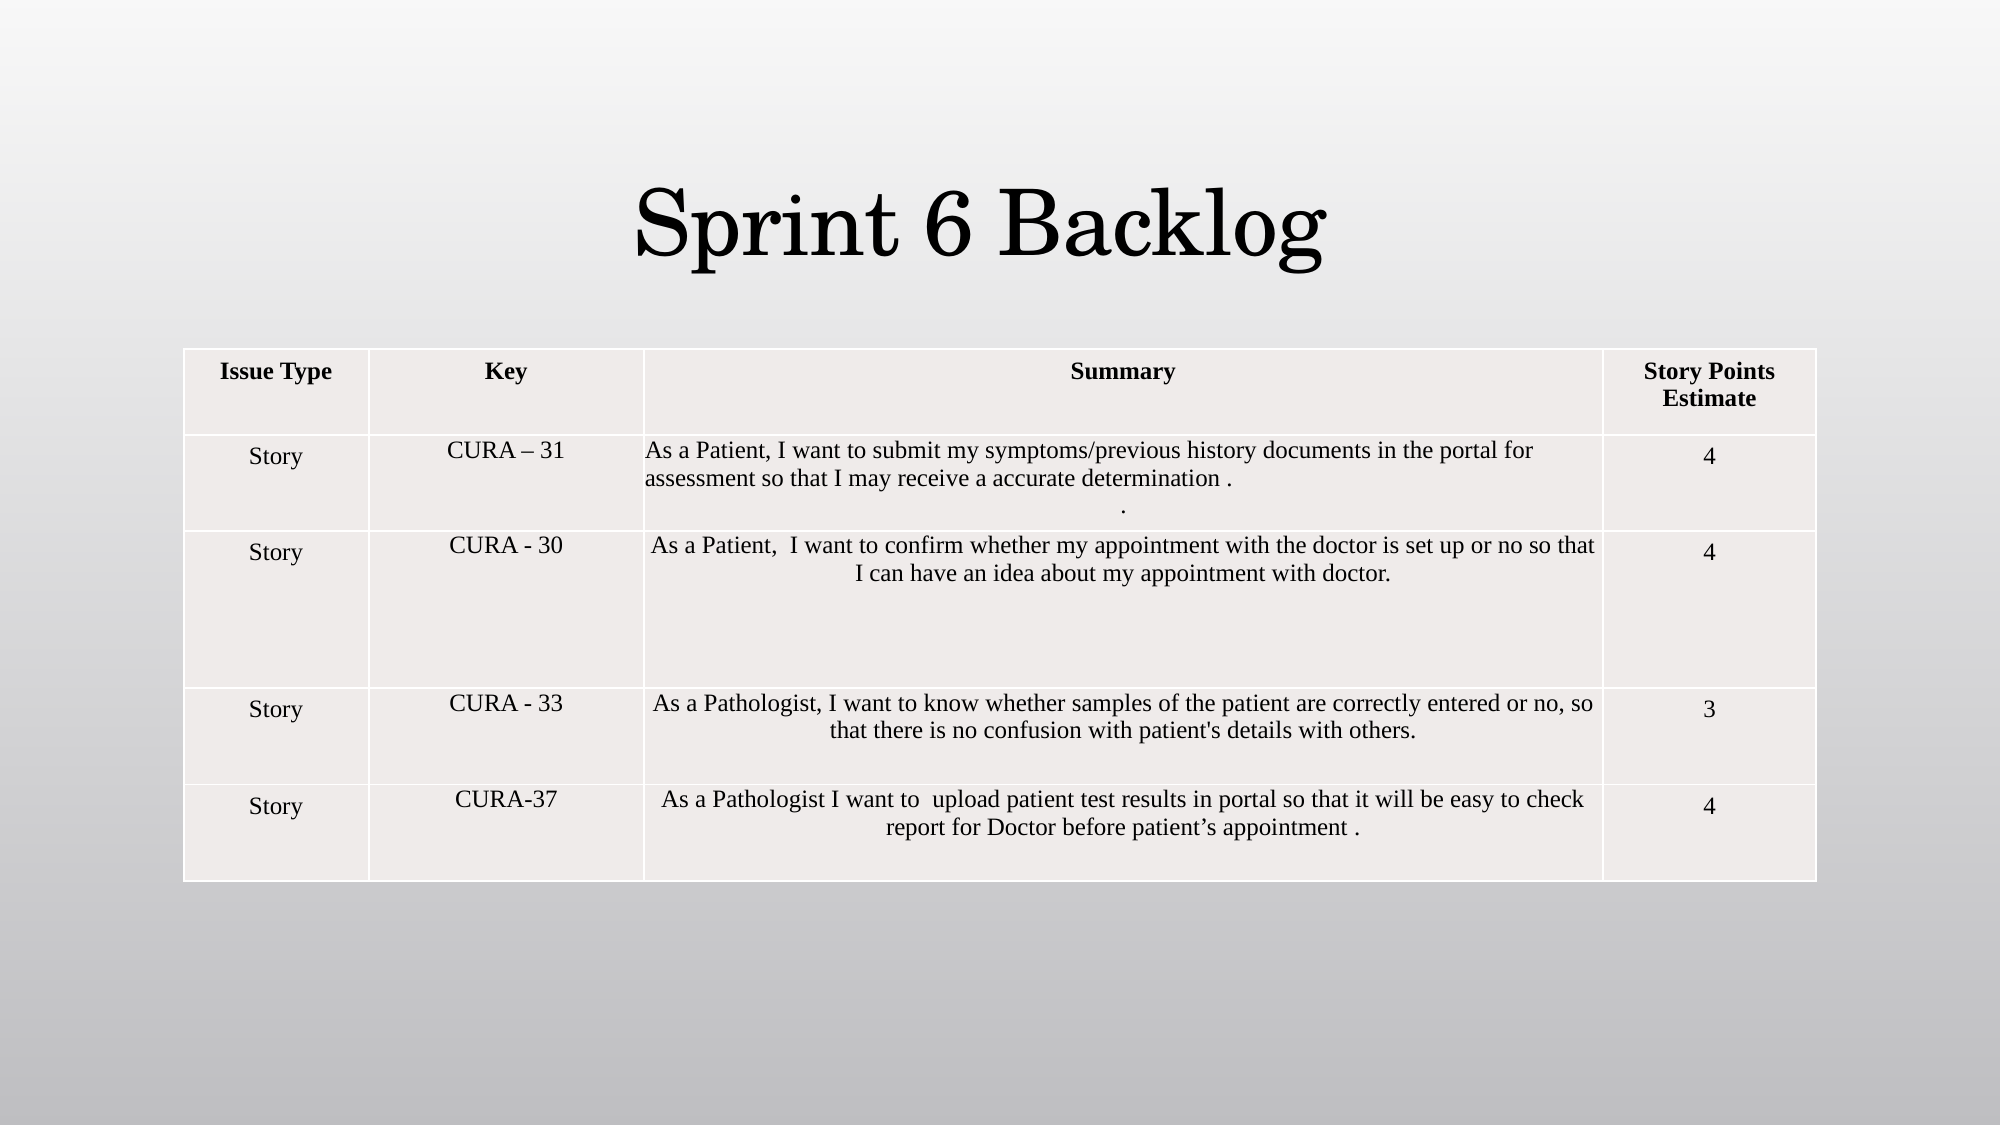

# Sprint 6 Backlog
| Issue Type | Key | Summary | Story Points Estimate |
| --- | --- | --- | --- |
| Story | CURA – 31 | As a Patient, I want to submit my symptoms/previous history documents in the portal for assessment so that I may receive a accurate determination . . | 4 |
| Story | CURA - 30 | As a Patient, I want to confirm whether my appointment with the doctor is set up or no so that I can have an idea about my appointment with doctor. | 4 |
| Story | CURA - 33 | As a Pathologist, I want to know whether samples of the patient are correctly entered or no, so that there is no confusion with patient's details with others. | 3 |
| Story | CURA-37 | As a Pathologist I want to upload patient test results in portal so that it will be easy to check report for Doctor before patient’s appointment . | 4 |